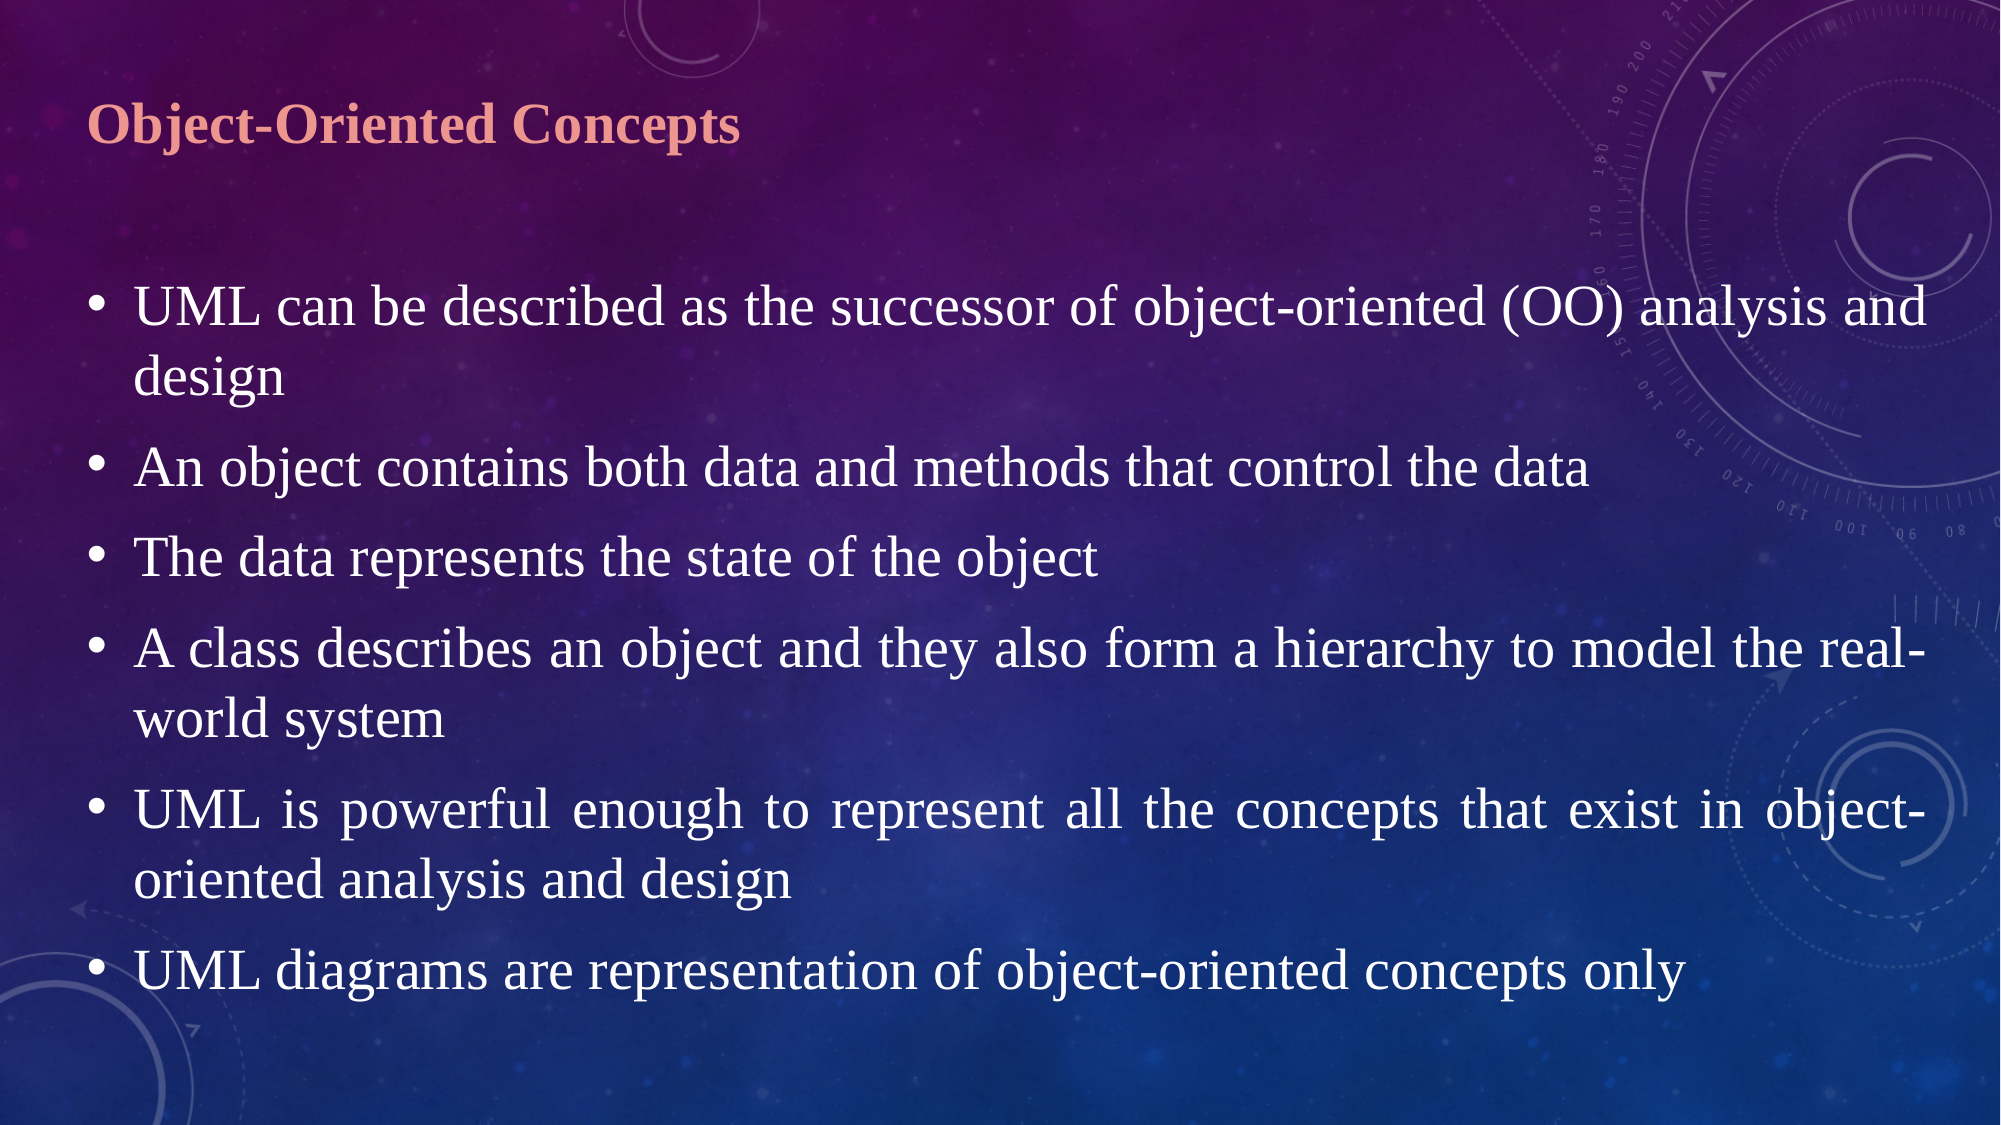

Object-Oriented Concepts

UML can be described as the successor of object-oriented (OO) analysis and design
An object contains both data and methods that control the data
The data represents the state of the object
A class describes an object and they also form a hierarchy to model the real-world system
UML is powerful enough to represent all the concepts that exist in object-oriented analysis and design
UML diagrams are representation of object-oriented concepts only